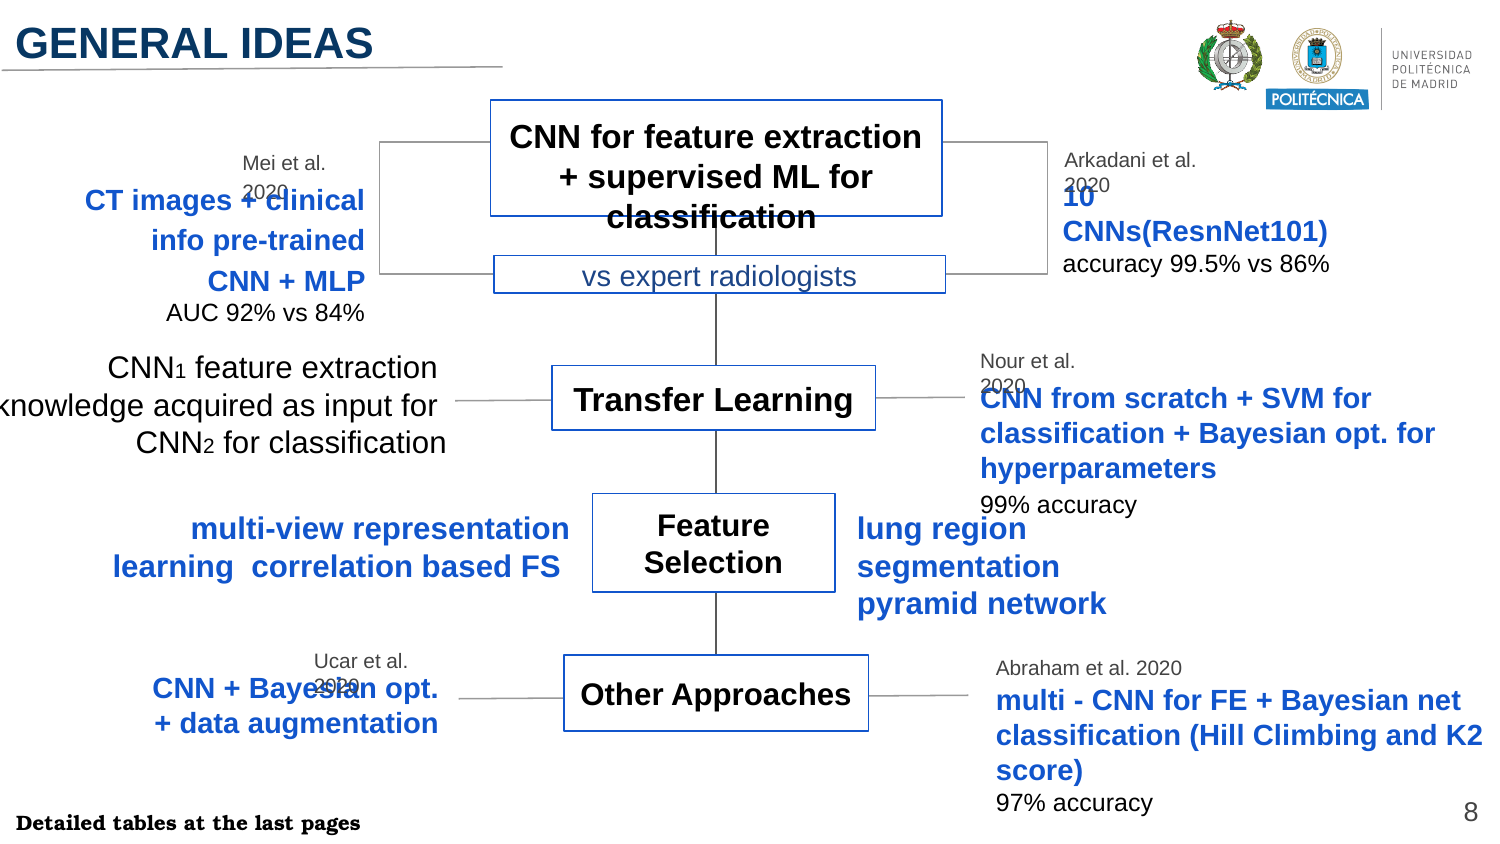

GENERAL IDEAS
CNN for feature extraction + supervised ML for classification

Mei et al. 2020
Arkadani et al. 2020

CT images + clinical info pre-trained CNN + MLP
AUC 92% vs 84%
10 CNNs(ResnNet101)
accuracy 99.5% vs 86%

vs expert radiologists
CNN1 feature extraction
knowledge acquired as input for
CNN2 for classification
Nour et al. 2020
CNN from scratch + SVM for classification + Bayesian opt. for hyperparameters
99% accuracy

Transfer Learning
multi-view representation learning  correlation based FS
Feature Selection
lung region segmentation
pyramid network

Abraham et al. 2020
multi - CNN for FE + Bayesian net classification (Hill Climbing and K2 score)
97% accuracy
Ucar et al. 2020
Other Approaches
CNN + Bayesian opt.
+ data augmentation
8
Detailed tables at the last pages